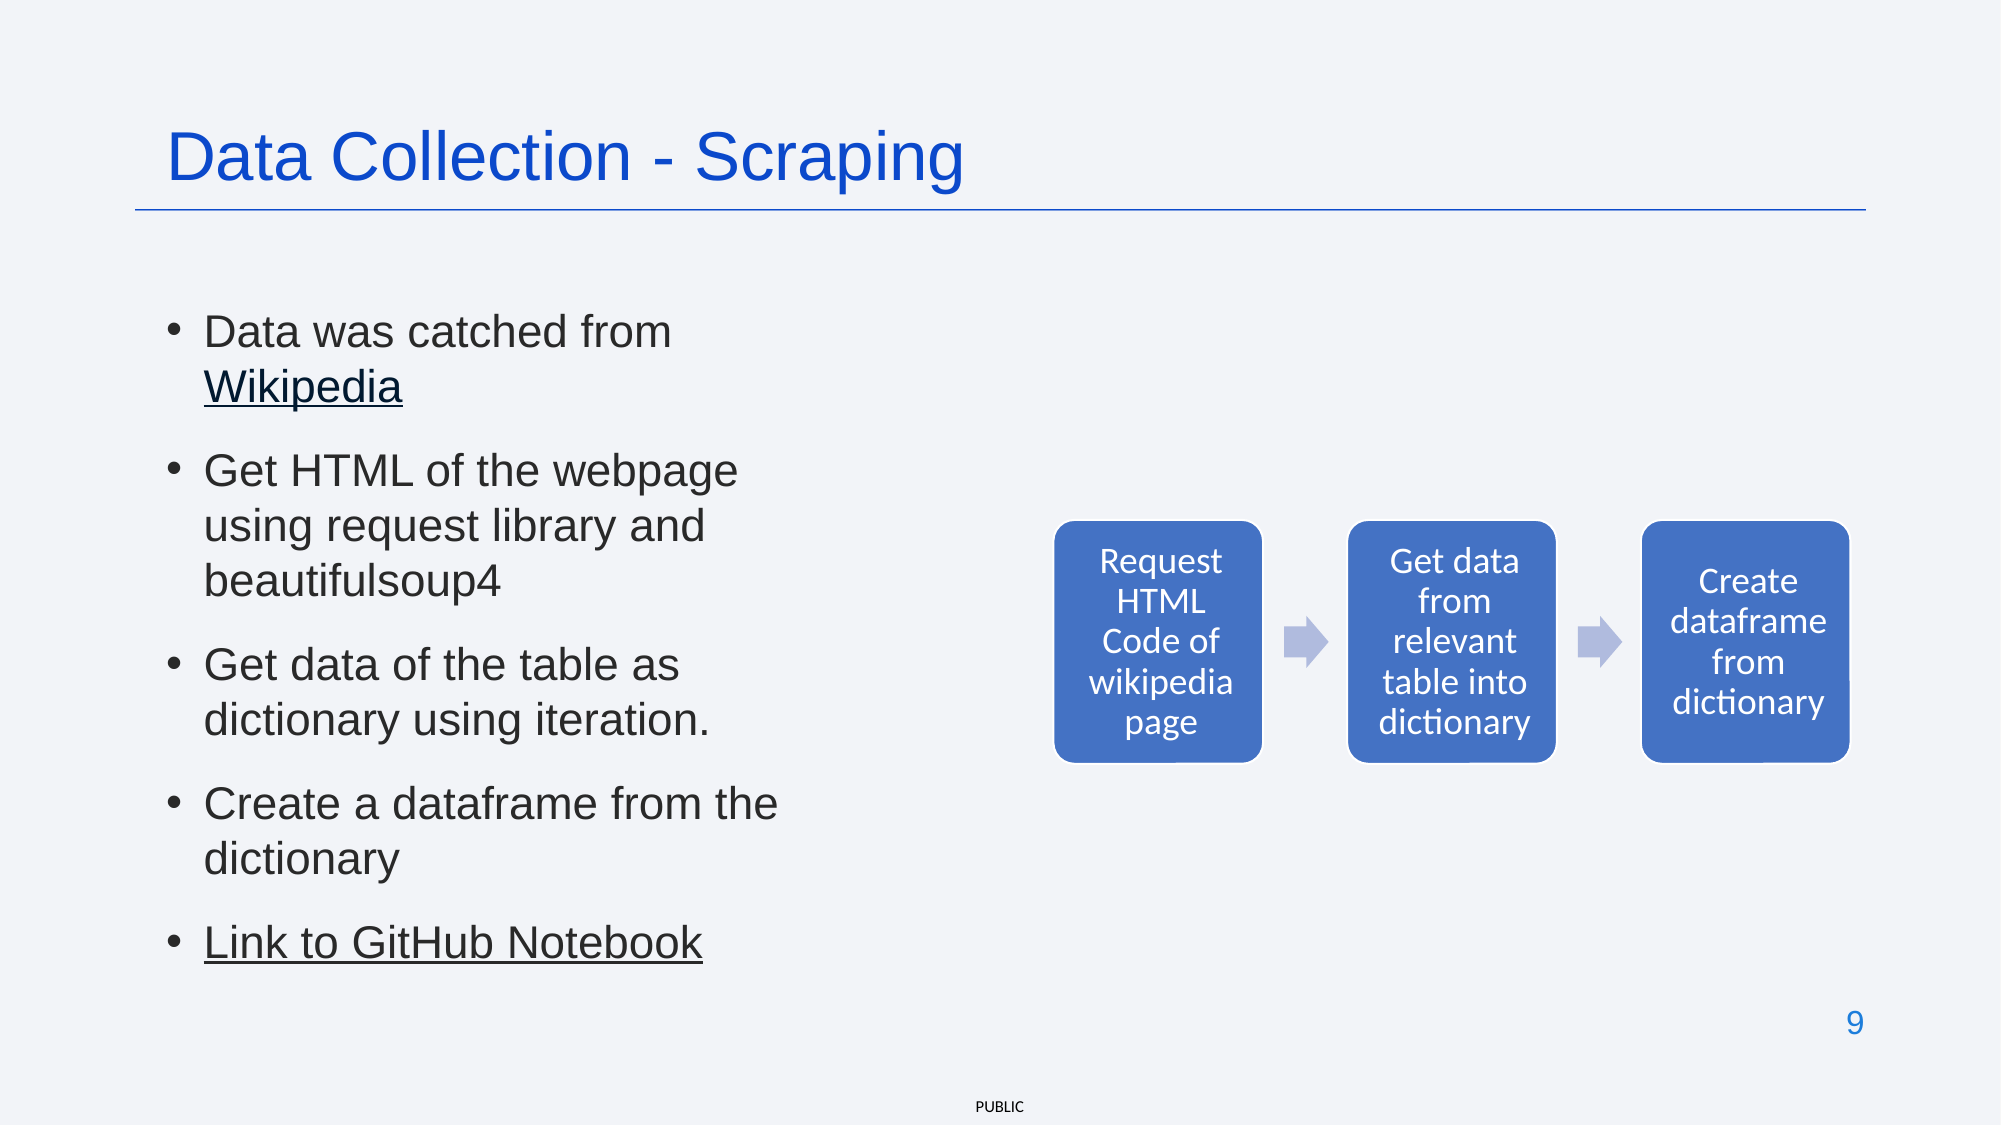

Data Collection - Scraping
Data was catched from Wikipedia
Get HTML of the webpage using request library and beautifulsoup4
Get data of the table as dictionary using iteration.
Create a dataframe from the dictionary
Link to GitHub Notebook

Request HTML Code of wikipedia page

Get data from relevant table into dictionary

Create dataframe from dictionary
9